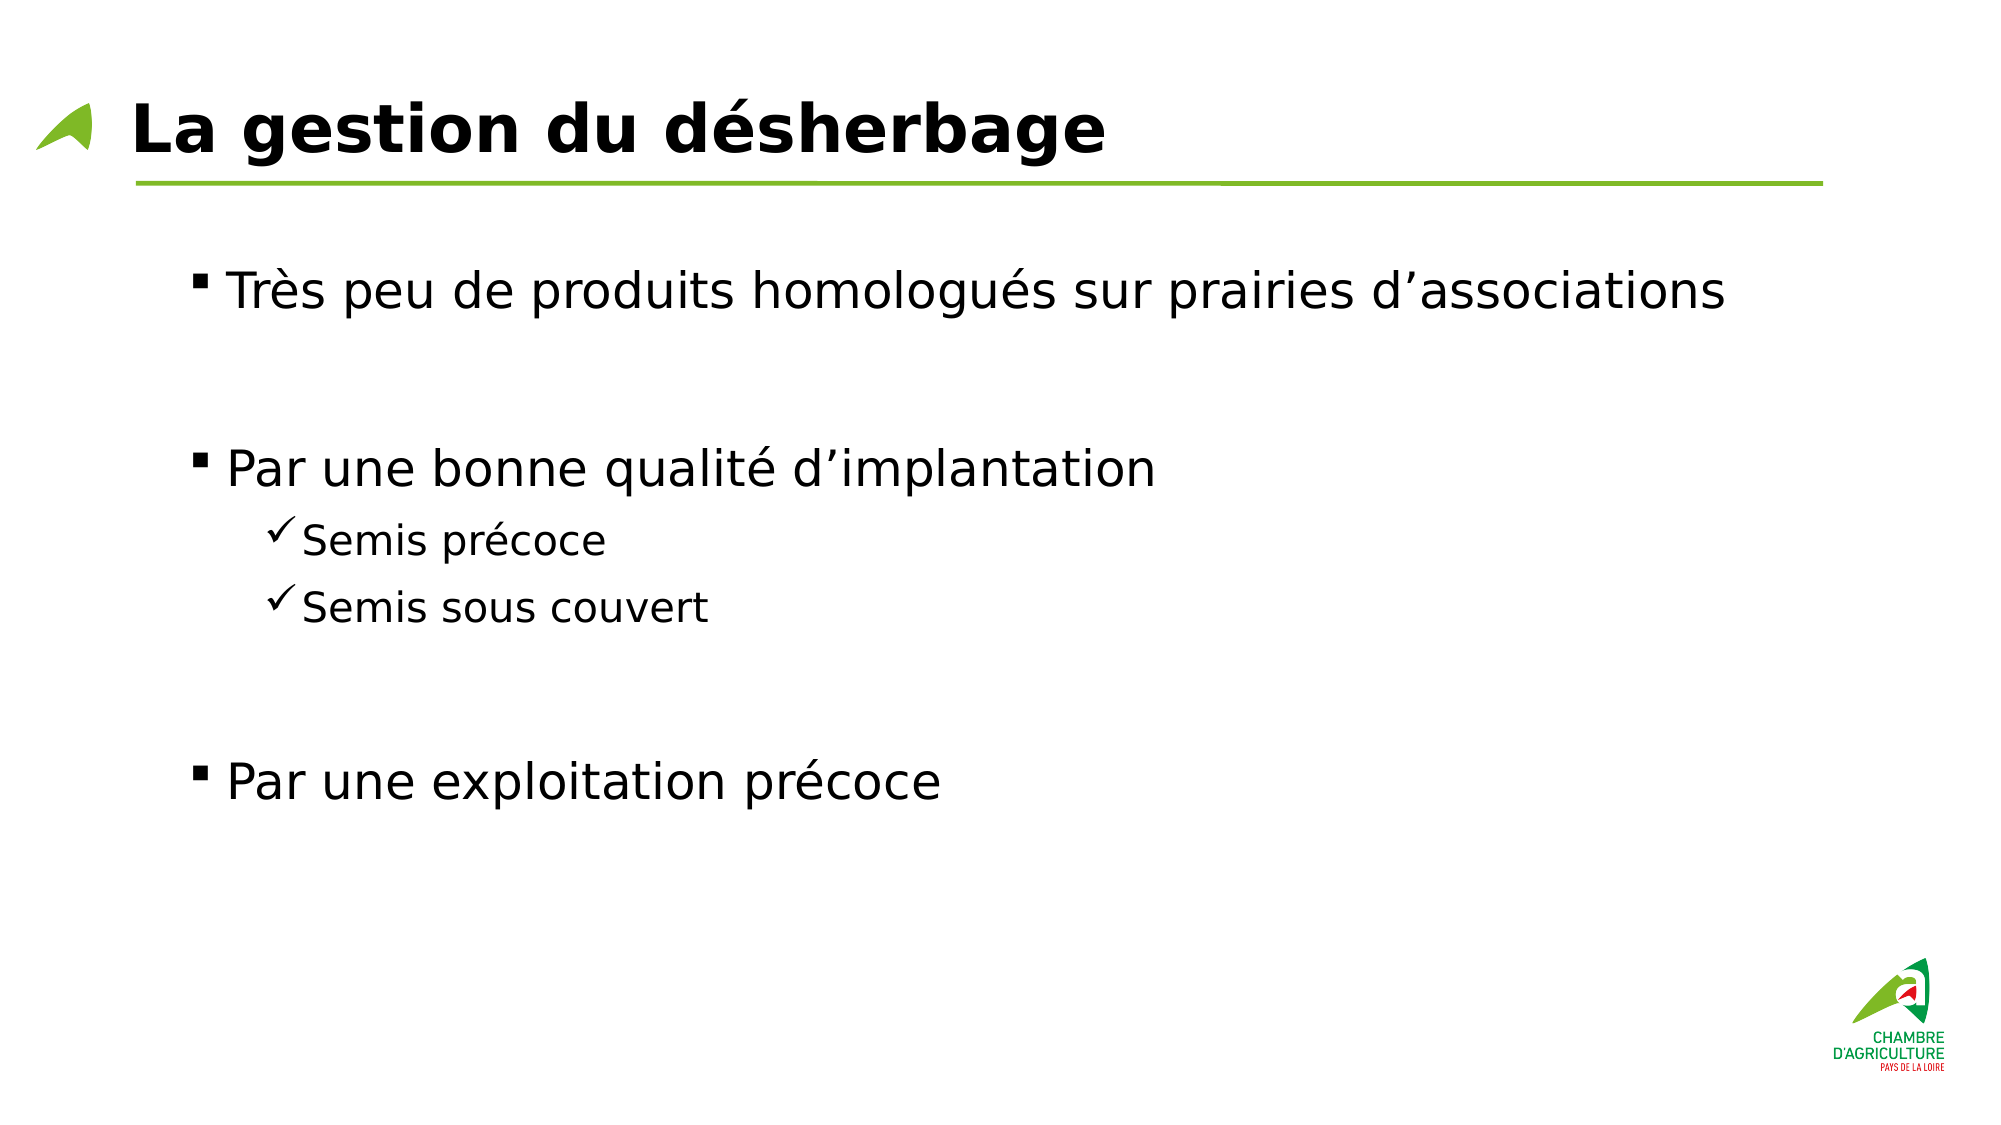

# La gestion du désherbage
Très peu de produits homologués sur prairies d’associations

Par une bonne qualité d’implantation
Semis précoce
Semis sous couvert

Par une exploitation précoce